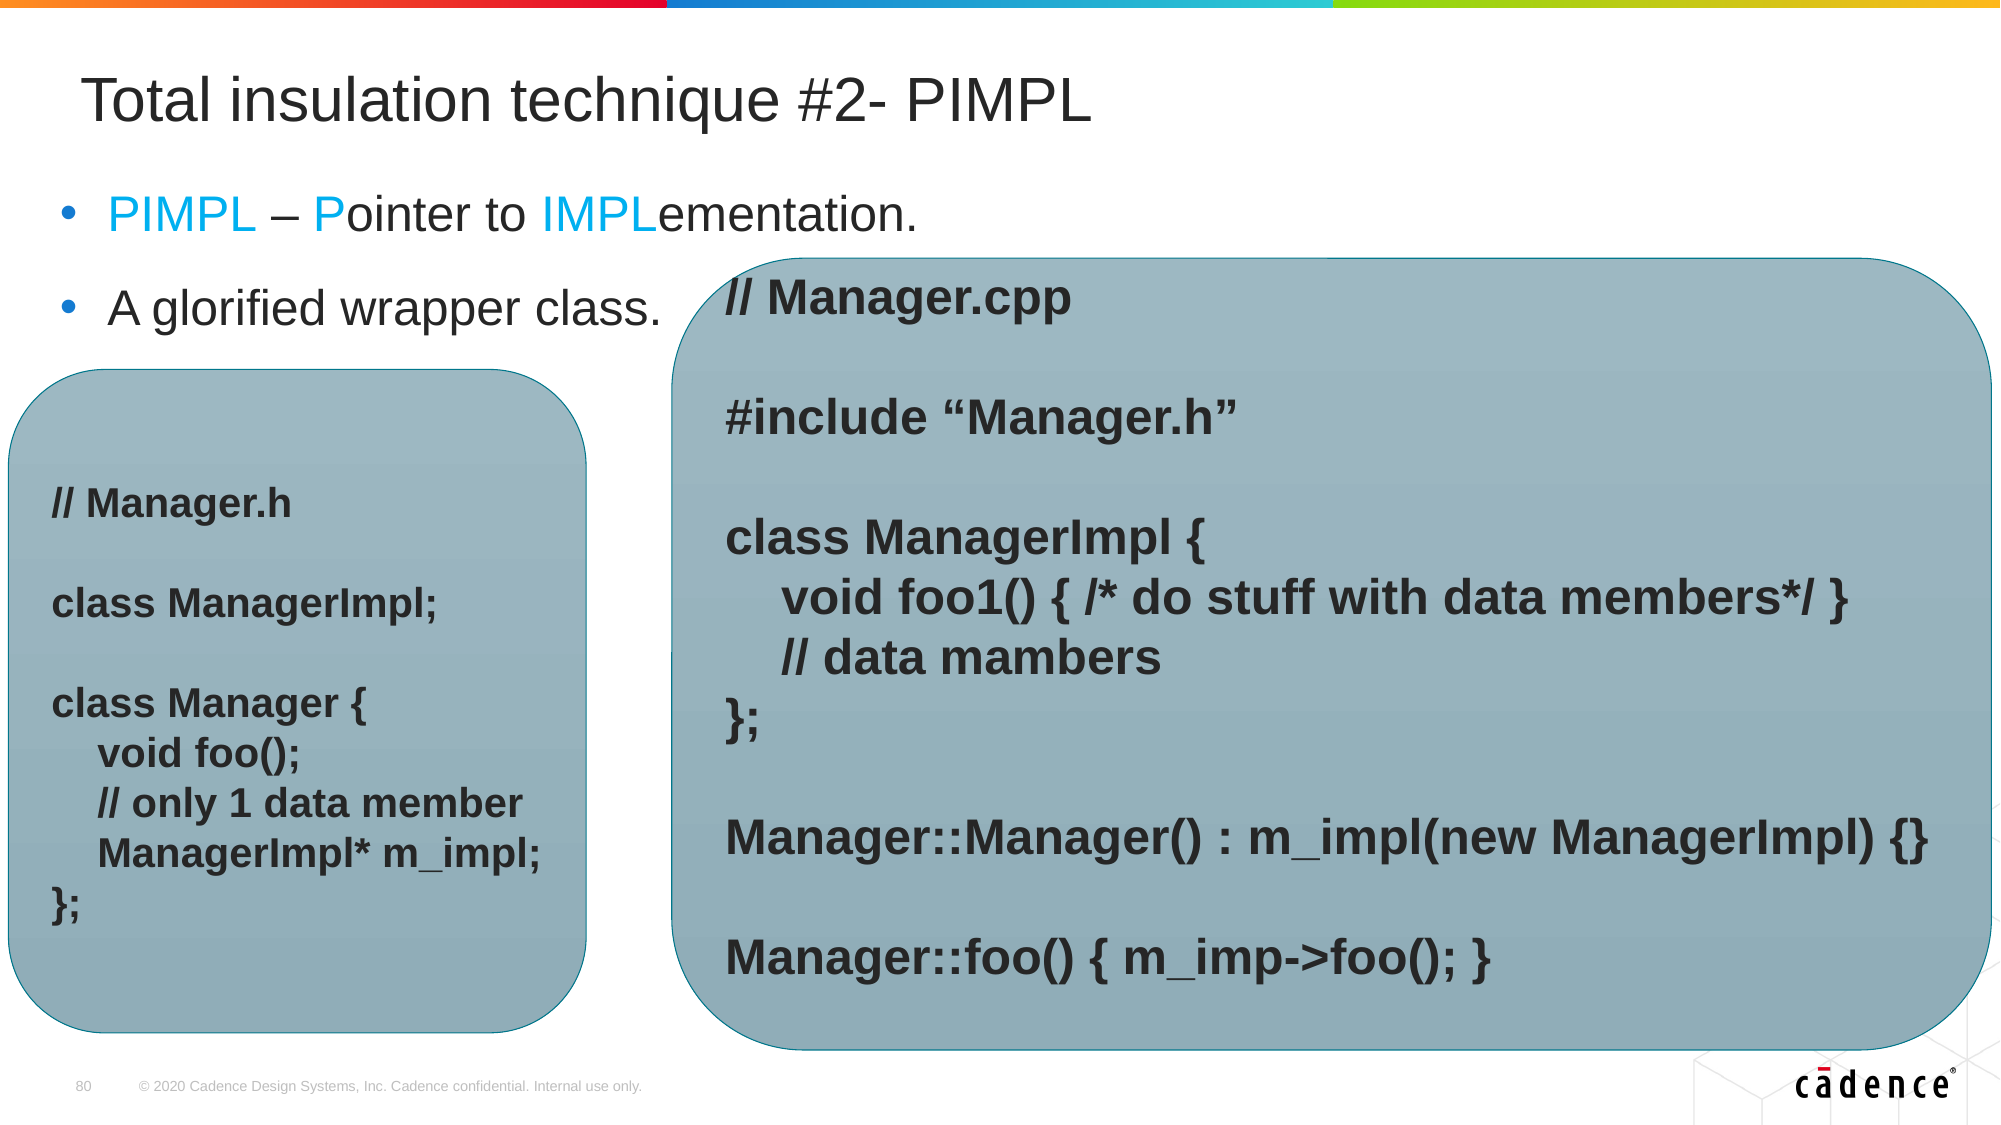

# Total insulation technique #2- PIMPL
PIMPL – Pointer to IMPLementation.
A glorified wrapper class.
// Manager.cpp

#include “Manager.h”

class ManagerImpl {
    void foo1() { /* do stuff with data members*/ }
    // data mambers
};

Manager::Manager() : m_impl(new ManagerImpl) {}

Manager::foo() { m_imp->foo(); }

// Manager.h

class ManagerImpl;

class Manager {
    void foo();
    // only 1 data member
    ManagerImpl* m_impl;
};